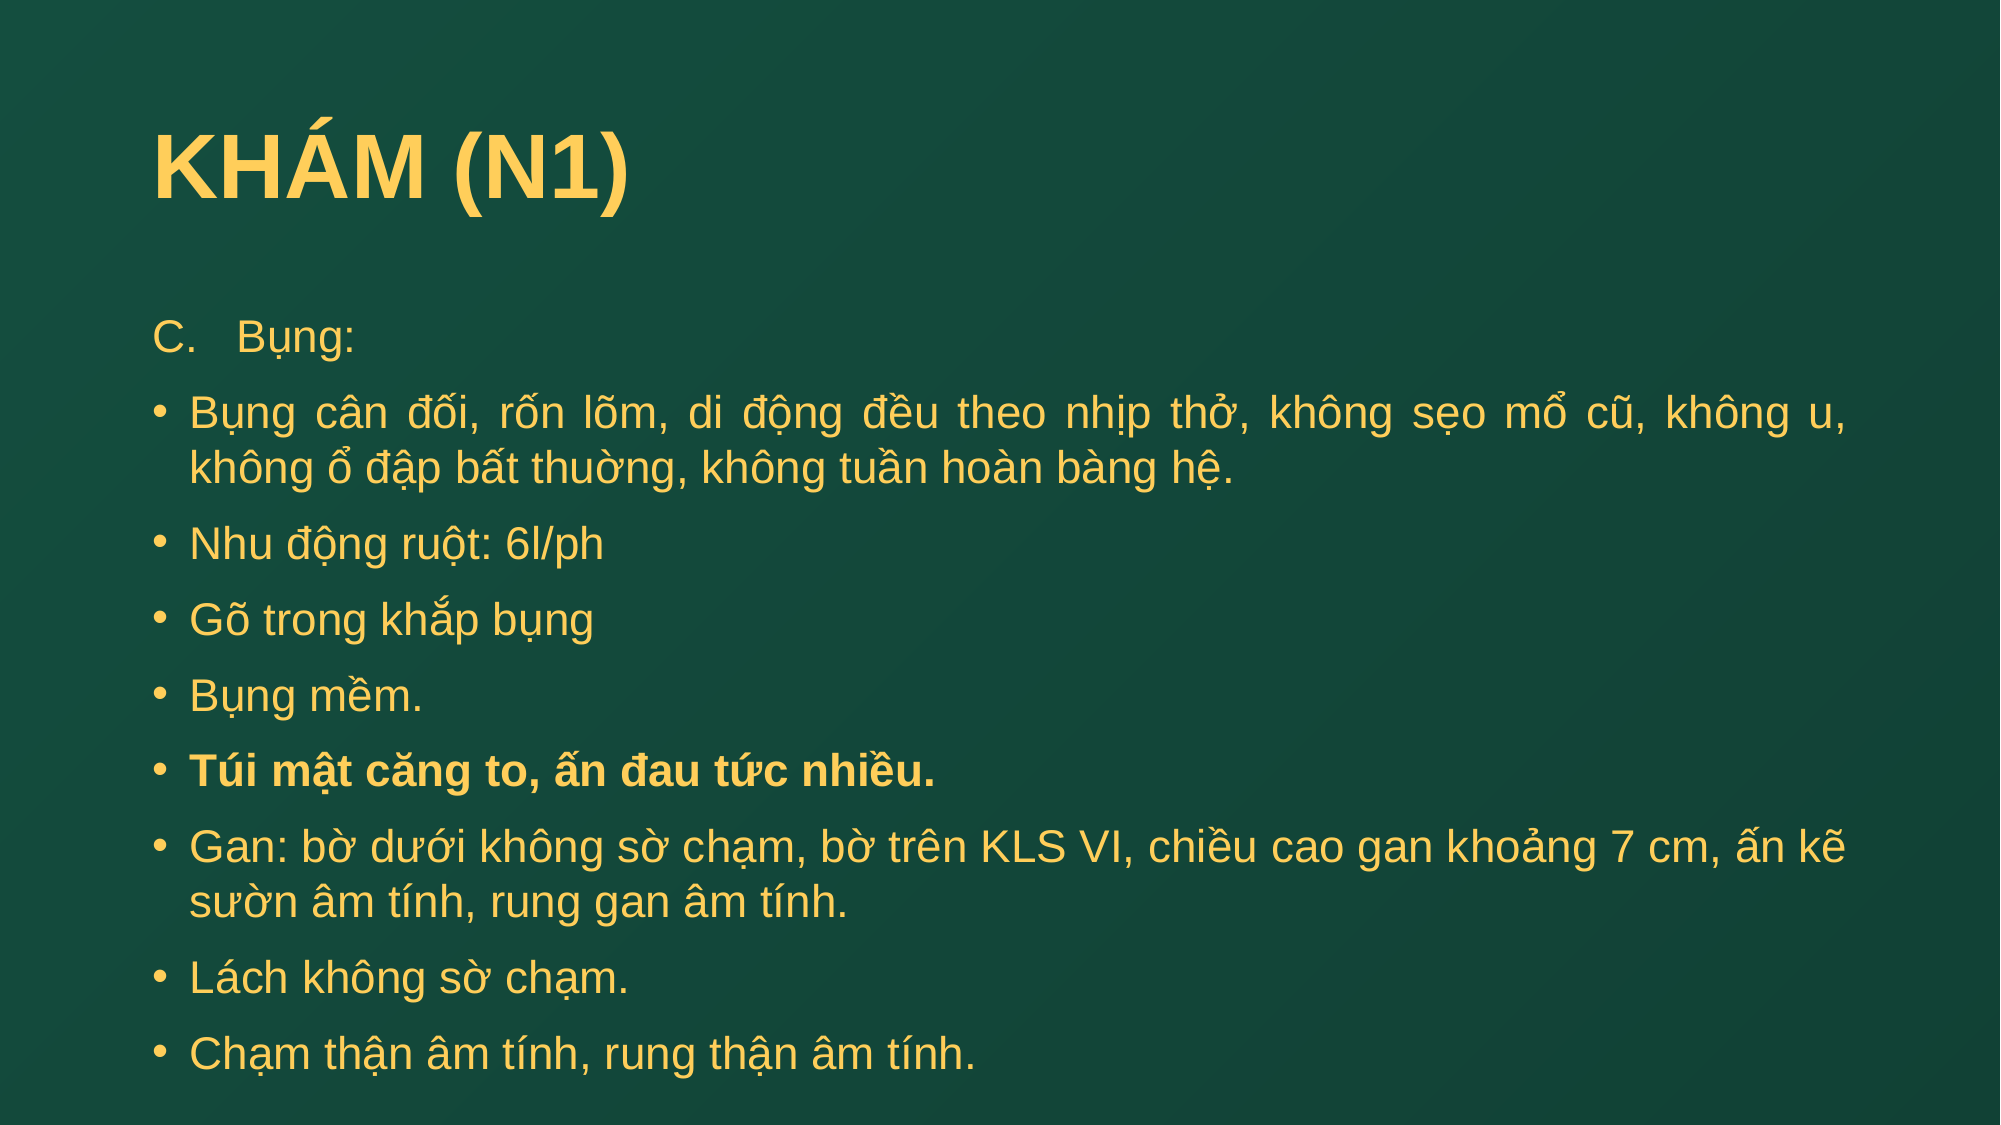

# KHÁM (N1)
Bụng:​
Bụng cân đối, rốn lõm, di động đều theo nhịp thở, không sẹo mổ cũ, không u, không ổ đập bất thuờng, không tuần hoàn bàng hệ.
Nhu động ruột: 6l/ph​
Gõ trong khắp bụng​
Bụng mềm.
Túi mật căng to, ấn đau tức nhiều.
Gan: bờ dưới không sờ chạm, bờ trên KLS VI, chiều cao gan khoảng 7 cm, ấn kẽ sườn âm tính, rung gan âm tính.​
Lách không sờ chạm.​
Chạm thận âm tính, rung thận âm tính.​